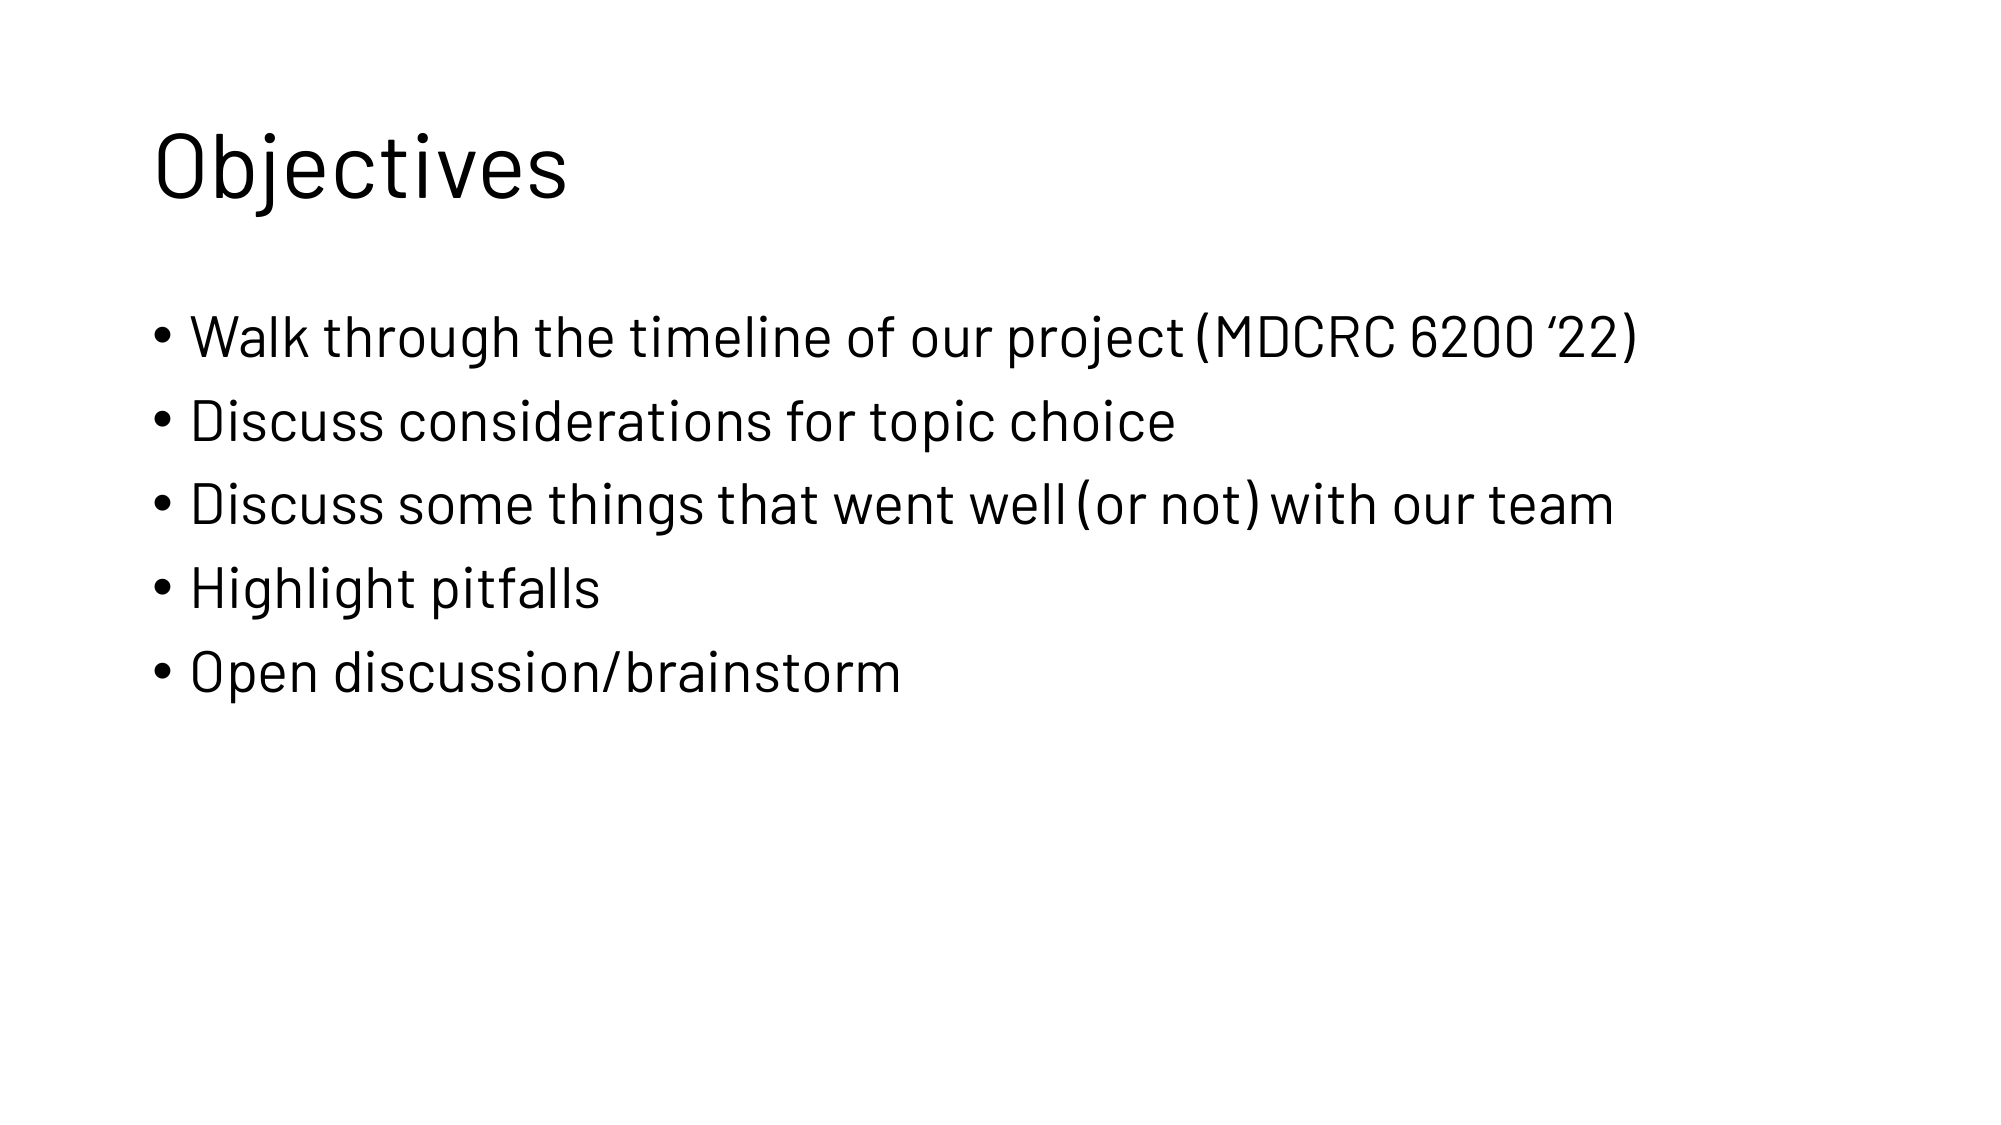

# Objectives
Walk through the timeline of our project (MDCRC 6200 ‘22)
Discuss considerations for topic choice
Discuss some things that went well (or not) with our team
Highlight pitfalls
Open discussion/brainstorm